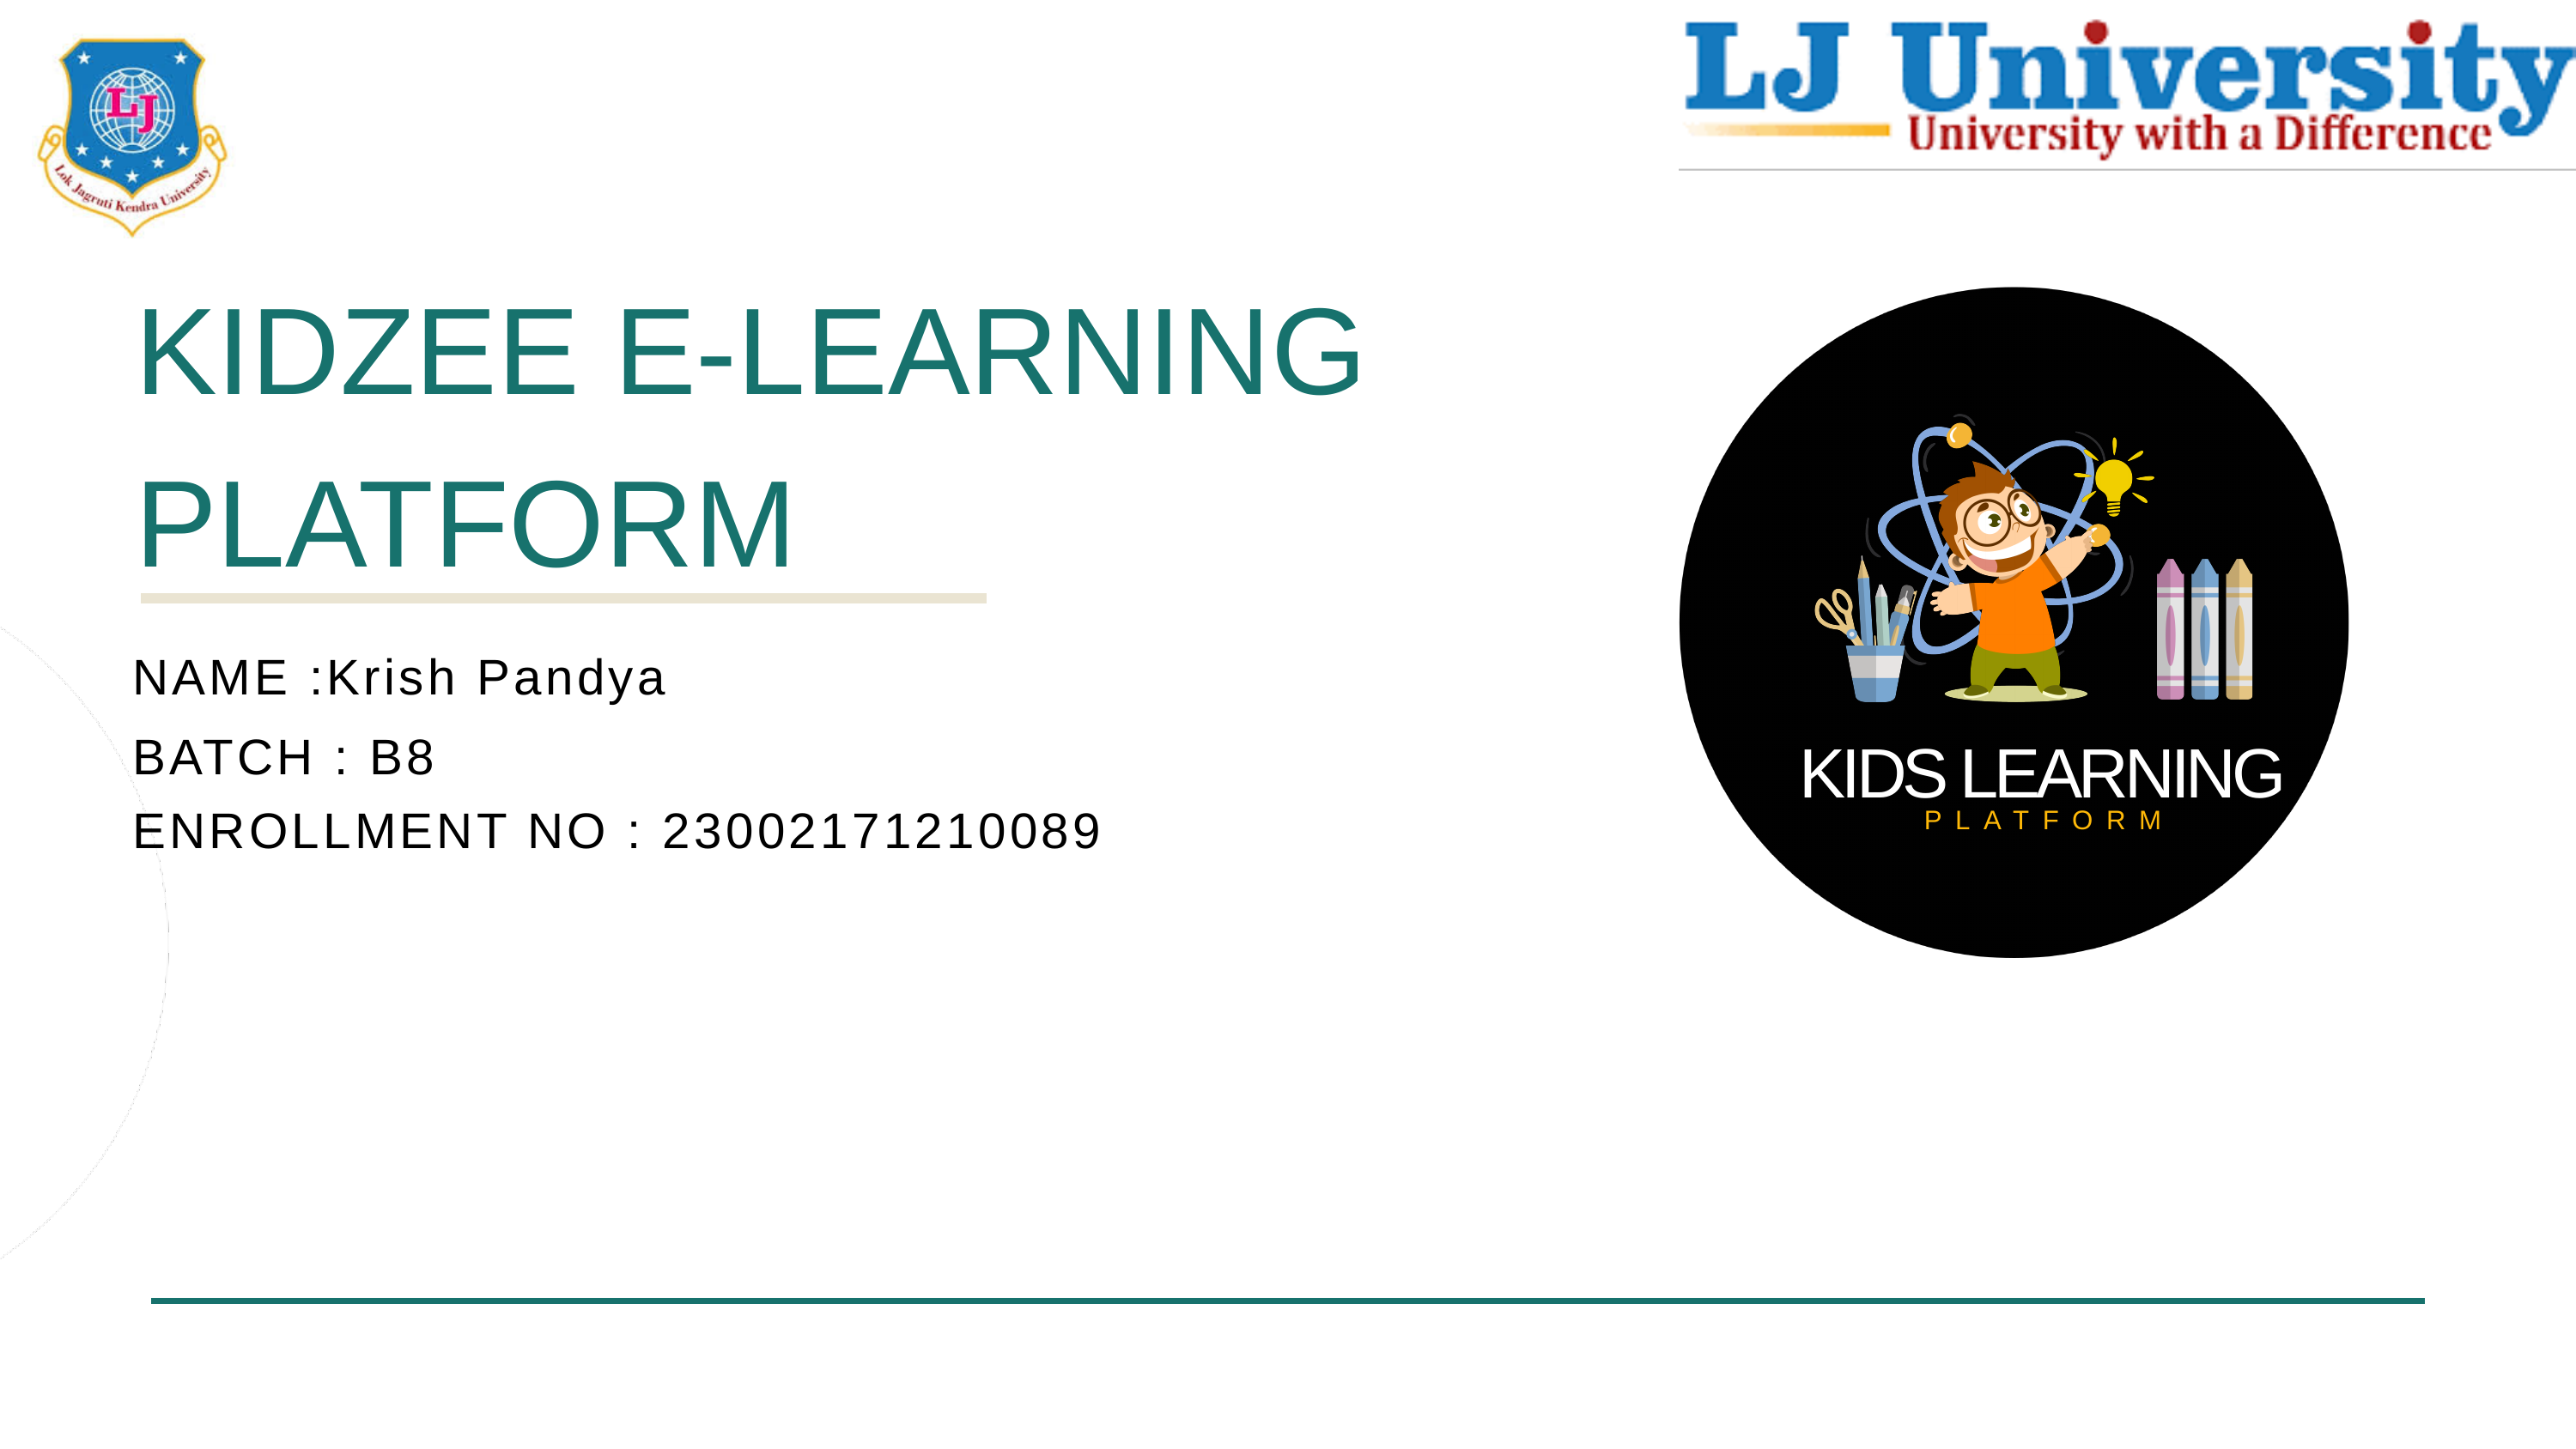

KIDZEE E-LEARNING PLATFORM

NAME :Krish Pandya
KIDS LEARNING
BATCH : B8
ENROLLMENT NO : 23002171210089
PLATFORM